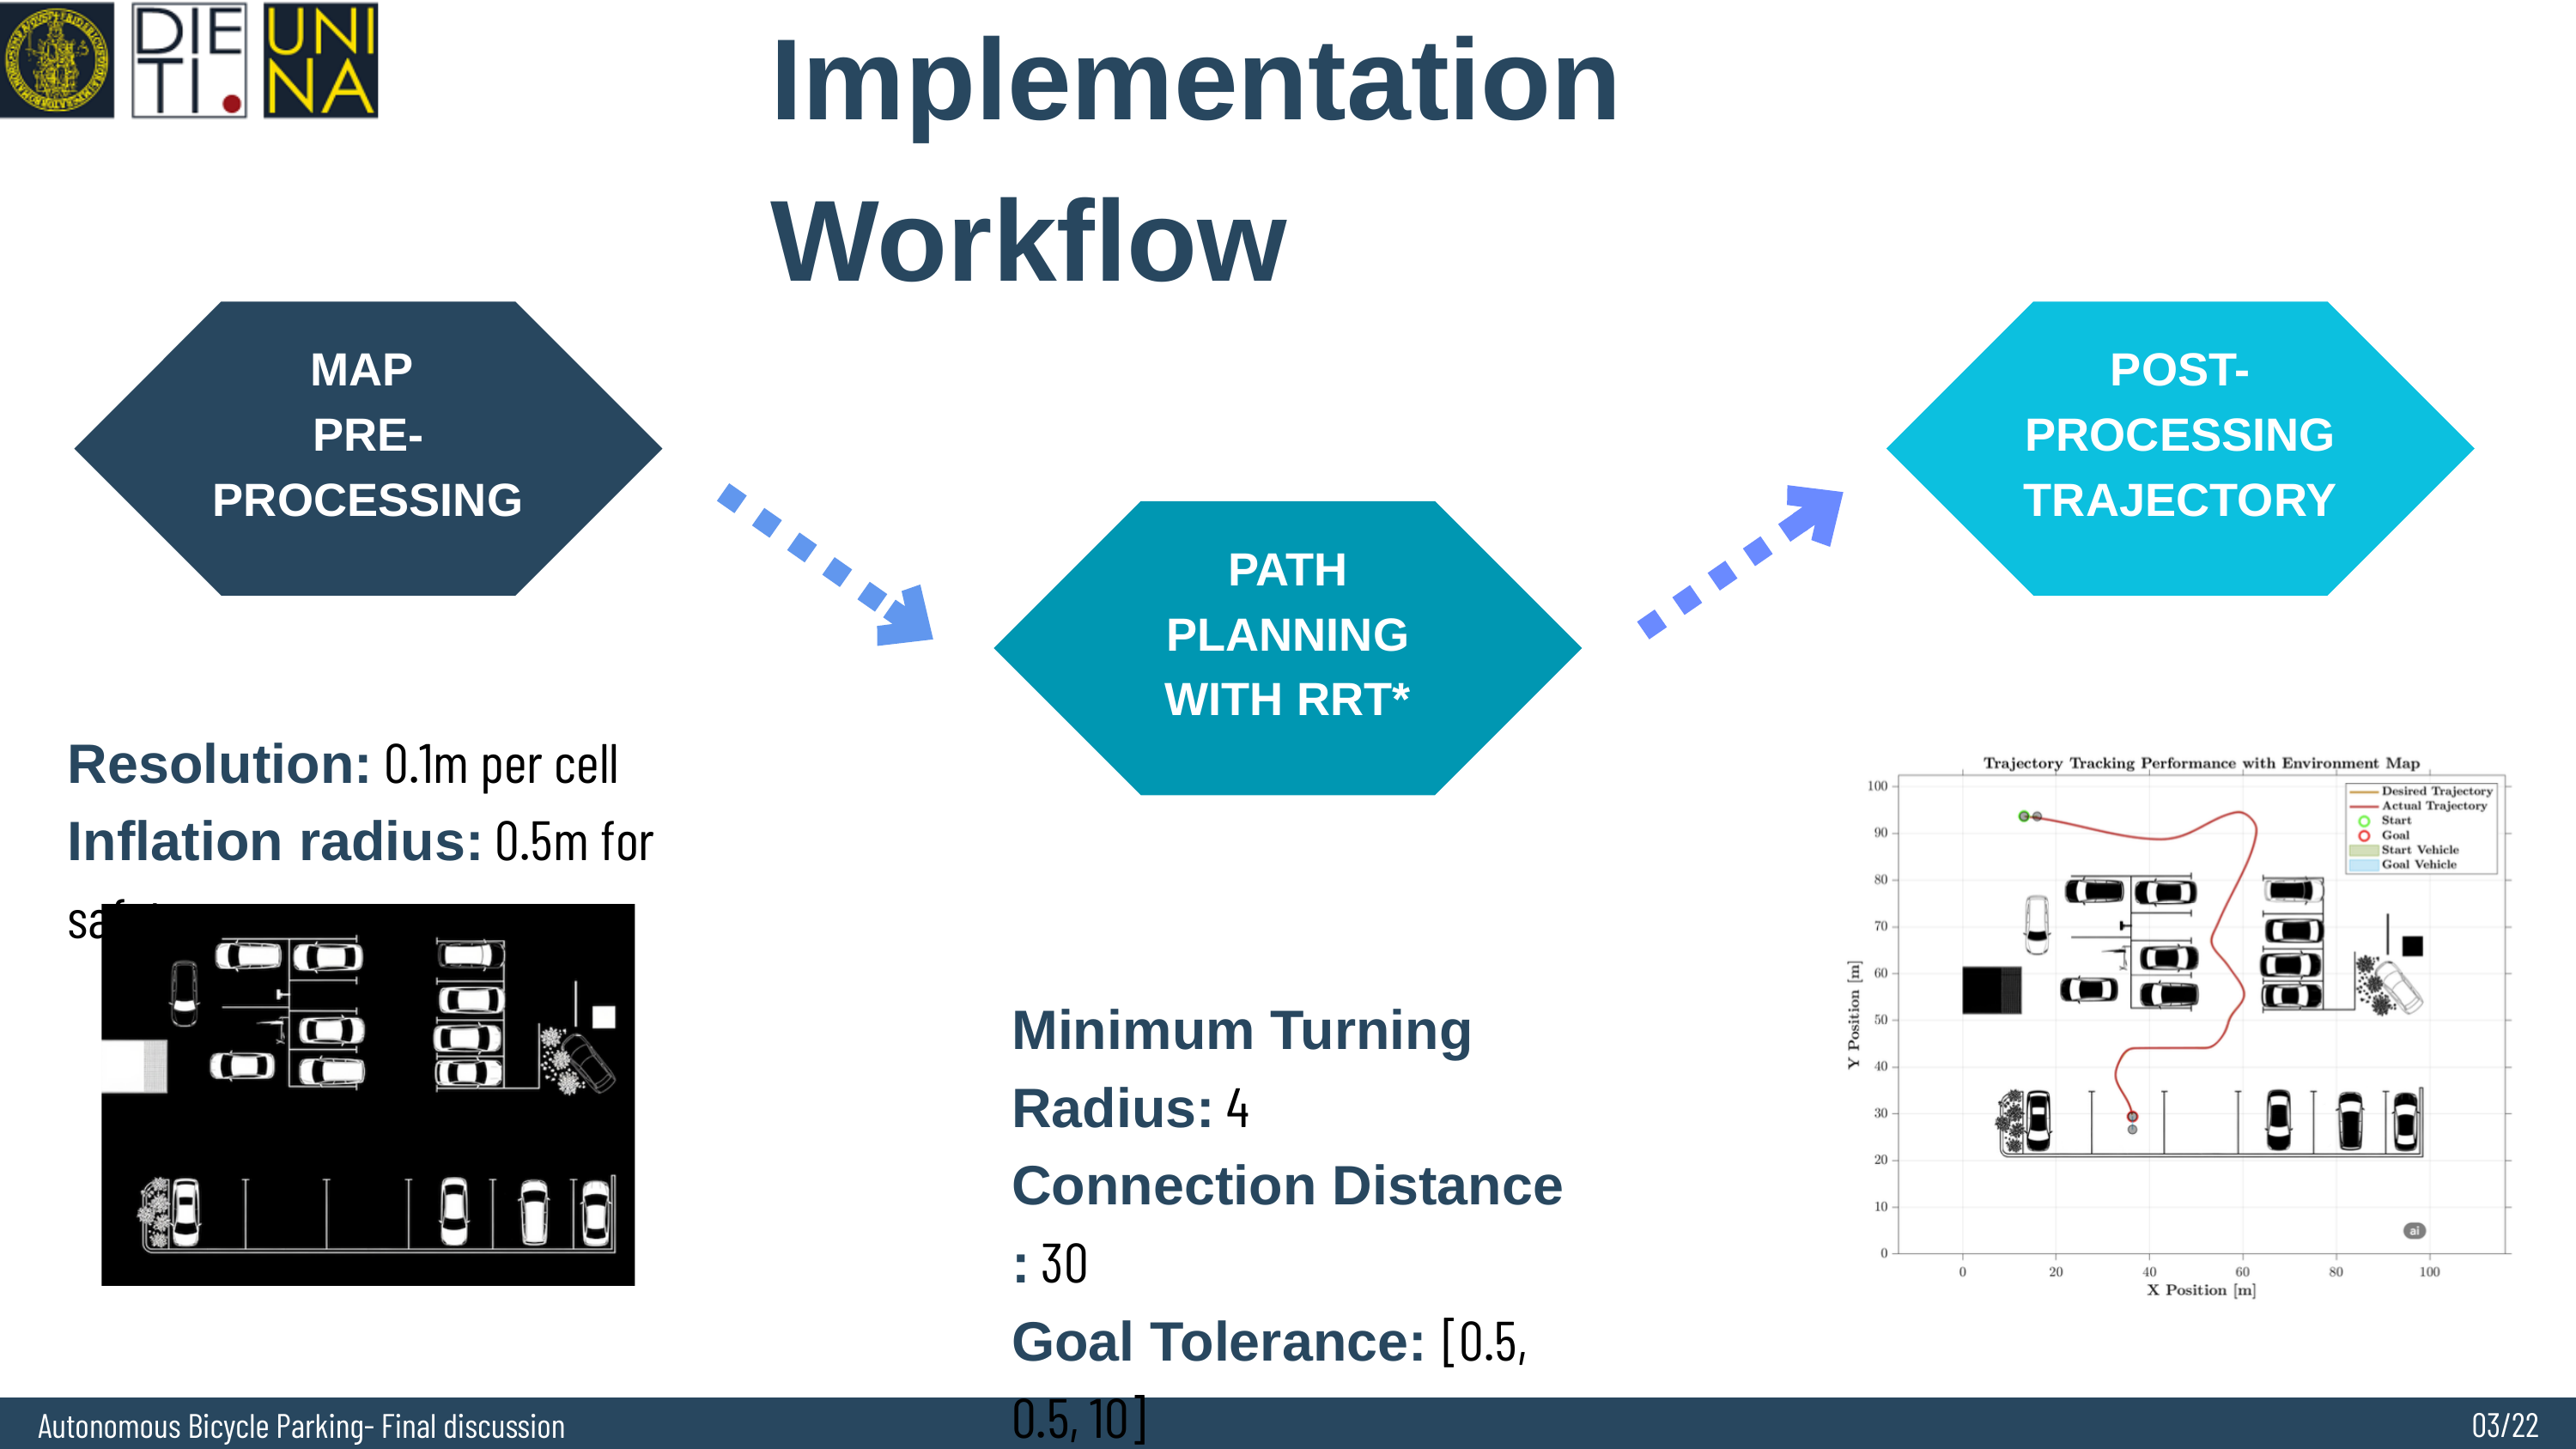

Implementation Workflow

MAP
PRE-PROCESSING

POST-PROCESSING
TRAJECTORY

PATH PLANNING WITH RRT*
Resolution: 0.1m per cell
Inflation radius: 0.5m for safety

Minimum Turning Radius: 4
Connection Distance : 30
Goal Tolerance: [0.5, 0.5, 10]
Minimum Iterations: 2000
03/22

Autonomous Bicycle Parking- Final discussion